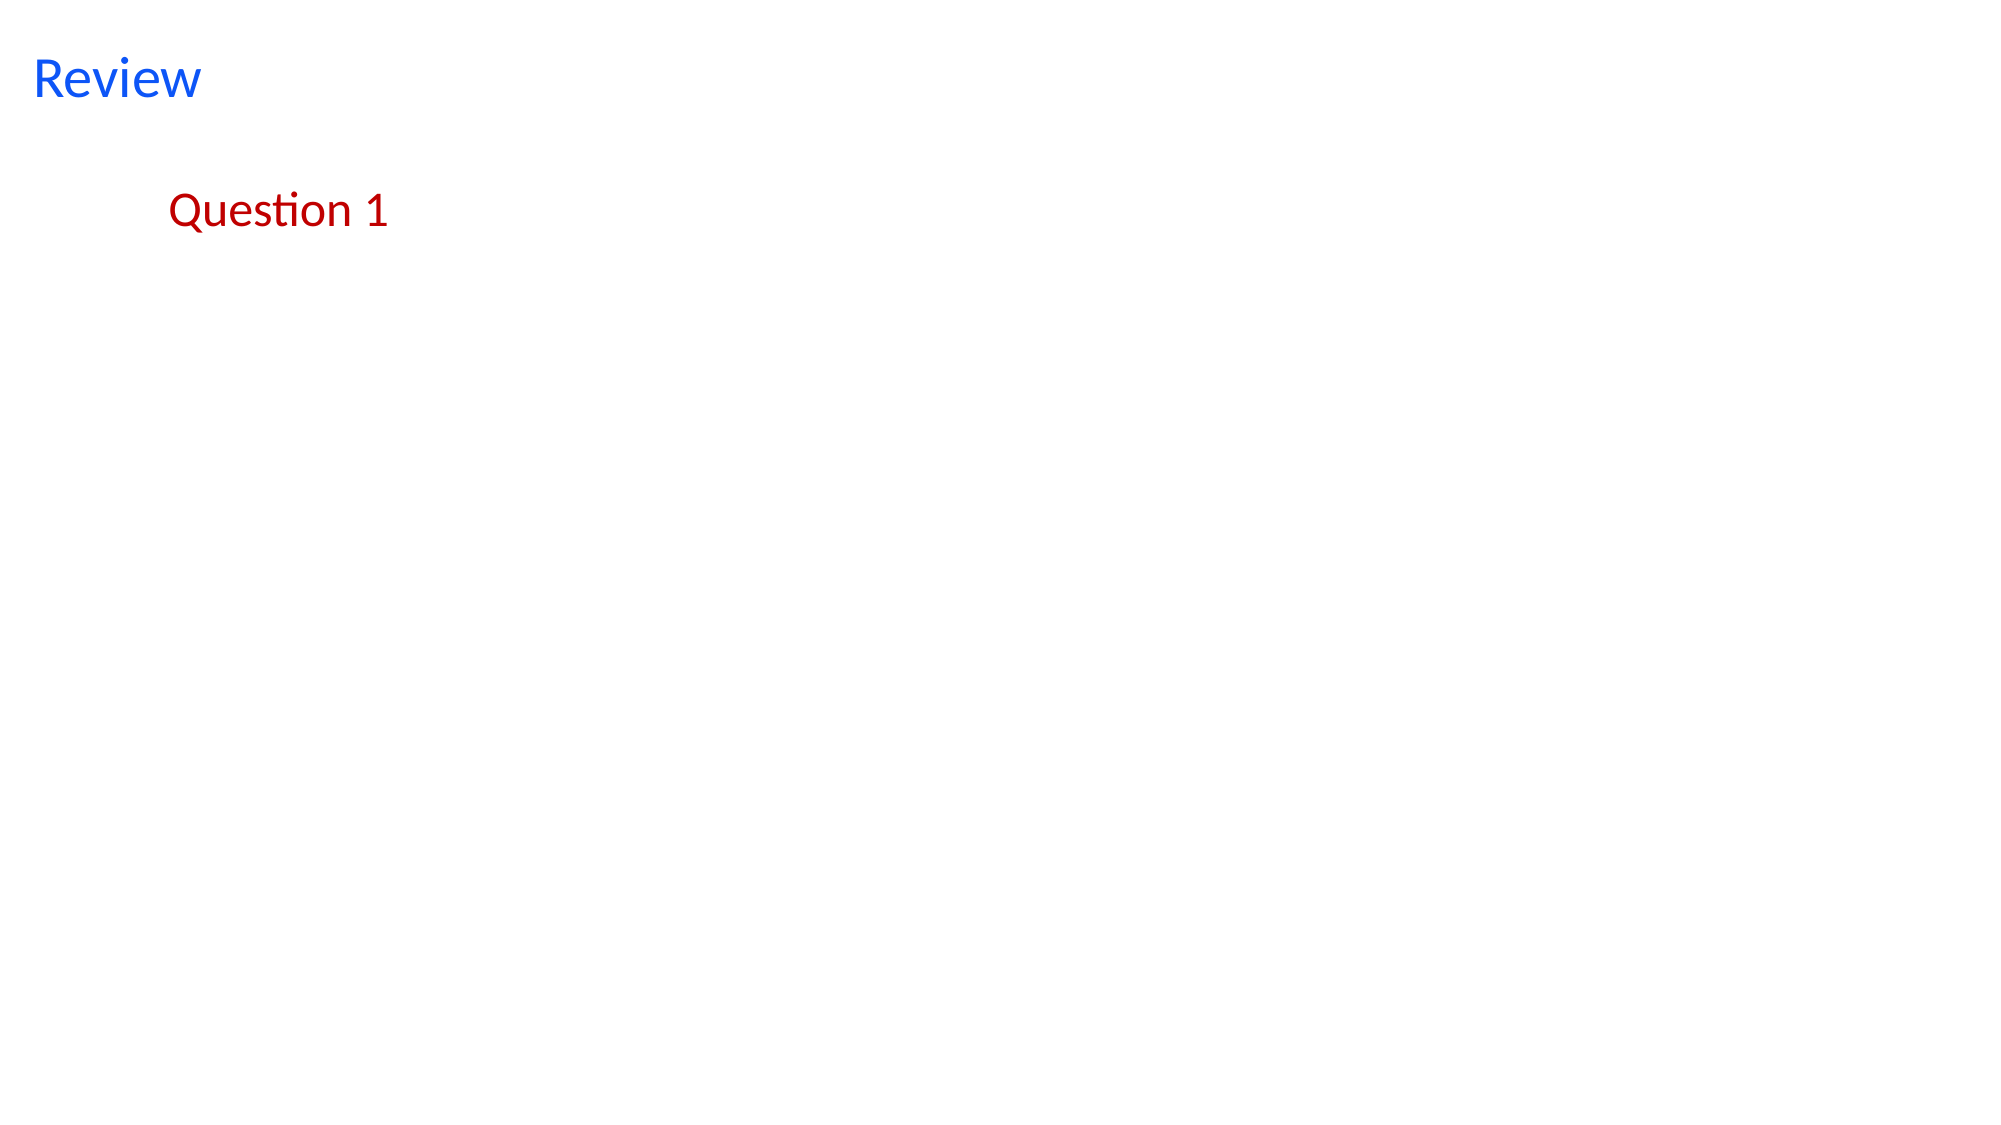

# Review
Question 1
Exercises (intended for groups of 2 students)
   20 points considering the best 80% of all exercises

No written exam!

Moodle system: https://moodle.uni.lu
   (course materials, schedule, exercises, etc.)

Submit the assignments via Moodle before the deadline